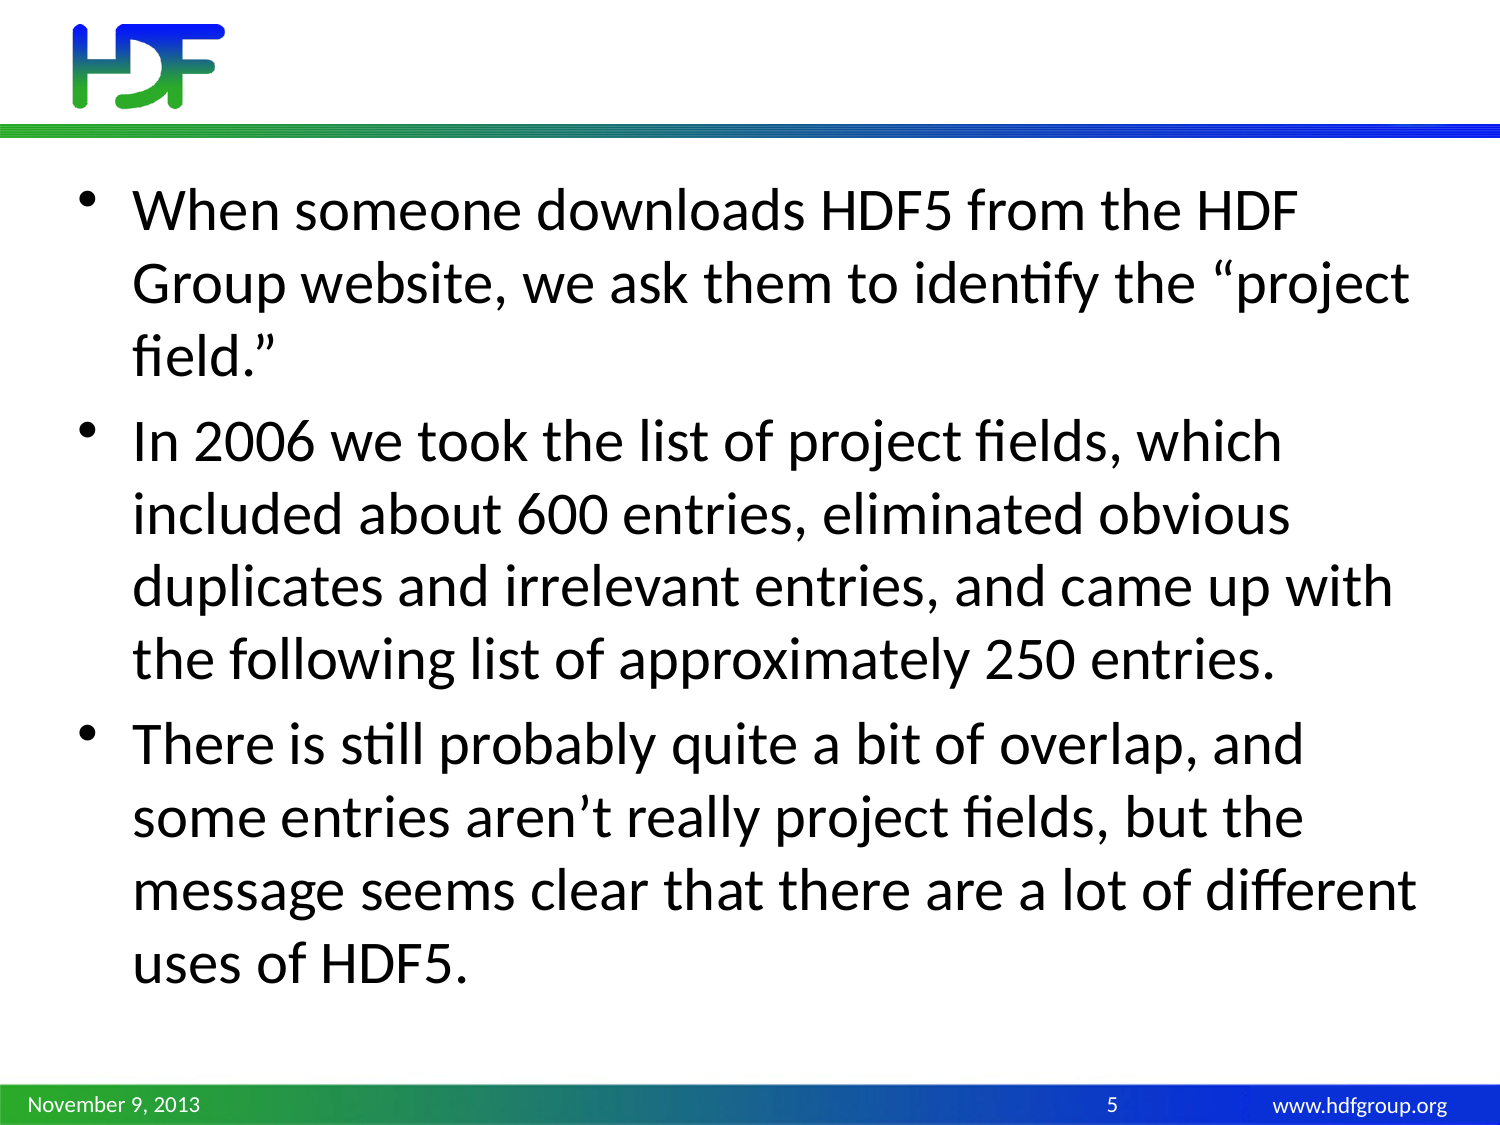

#
When someone downloads HDF5 from the HDF Group website, we ask them to identify the “project field.”
In 2006 we took the list of project fields, which included about 600 entries, eliminated obvious duplicates and irrelevant entries, and came up with the following list of approximately 250 entries.
There is still probably quite a bit of overlap, and some entries aren’t really project fields, but the message seems clear that there are a lot of different uses of HDF5.
November 9, 2013
5